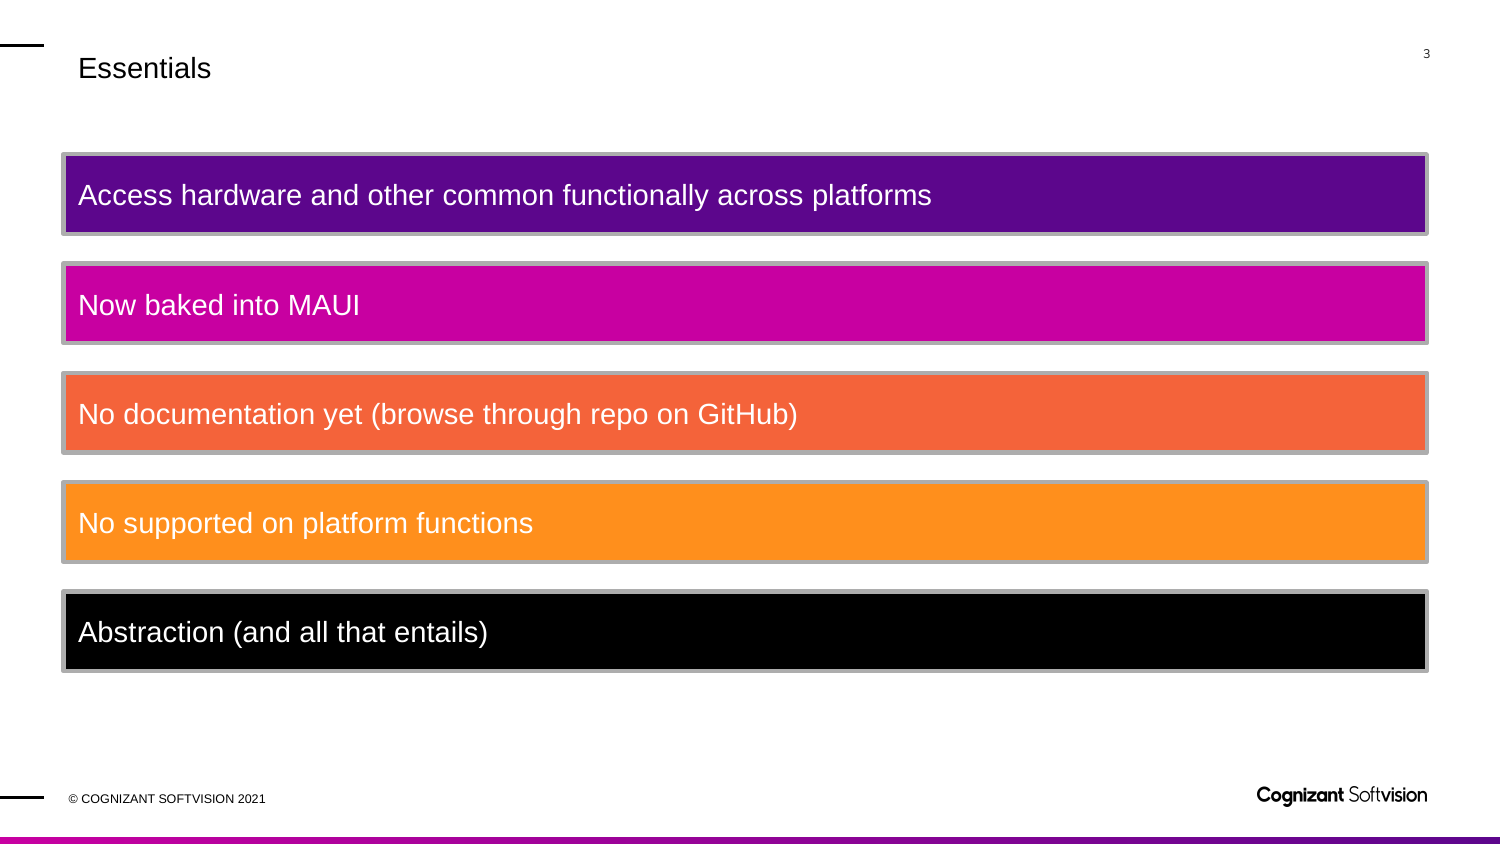

Essentials
Access hardware and other common functionally across platforms
Now baked into MAUI
No documentation yet (browse through repo on GitHub)
No supported on platform functions
Abstraction (and all that entails)